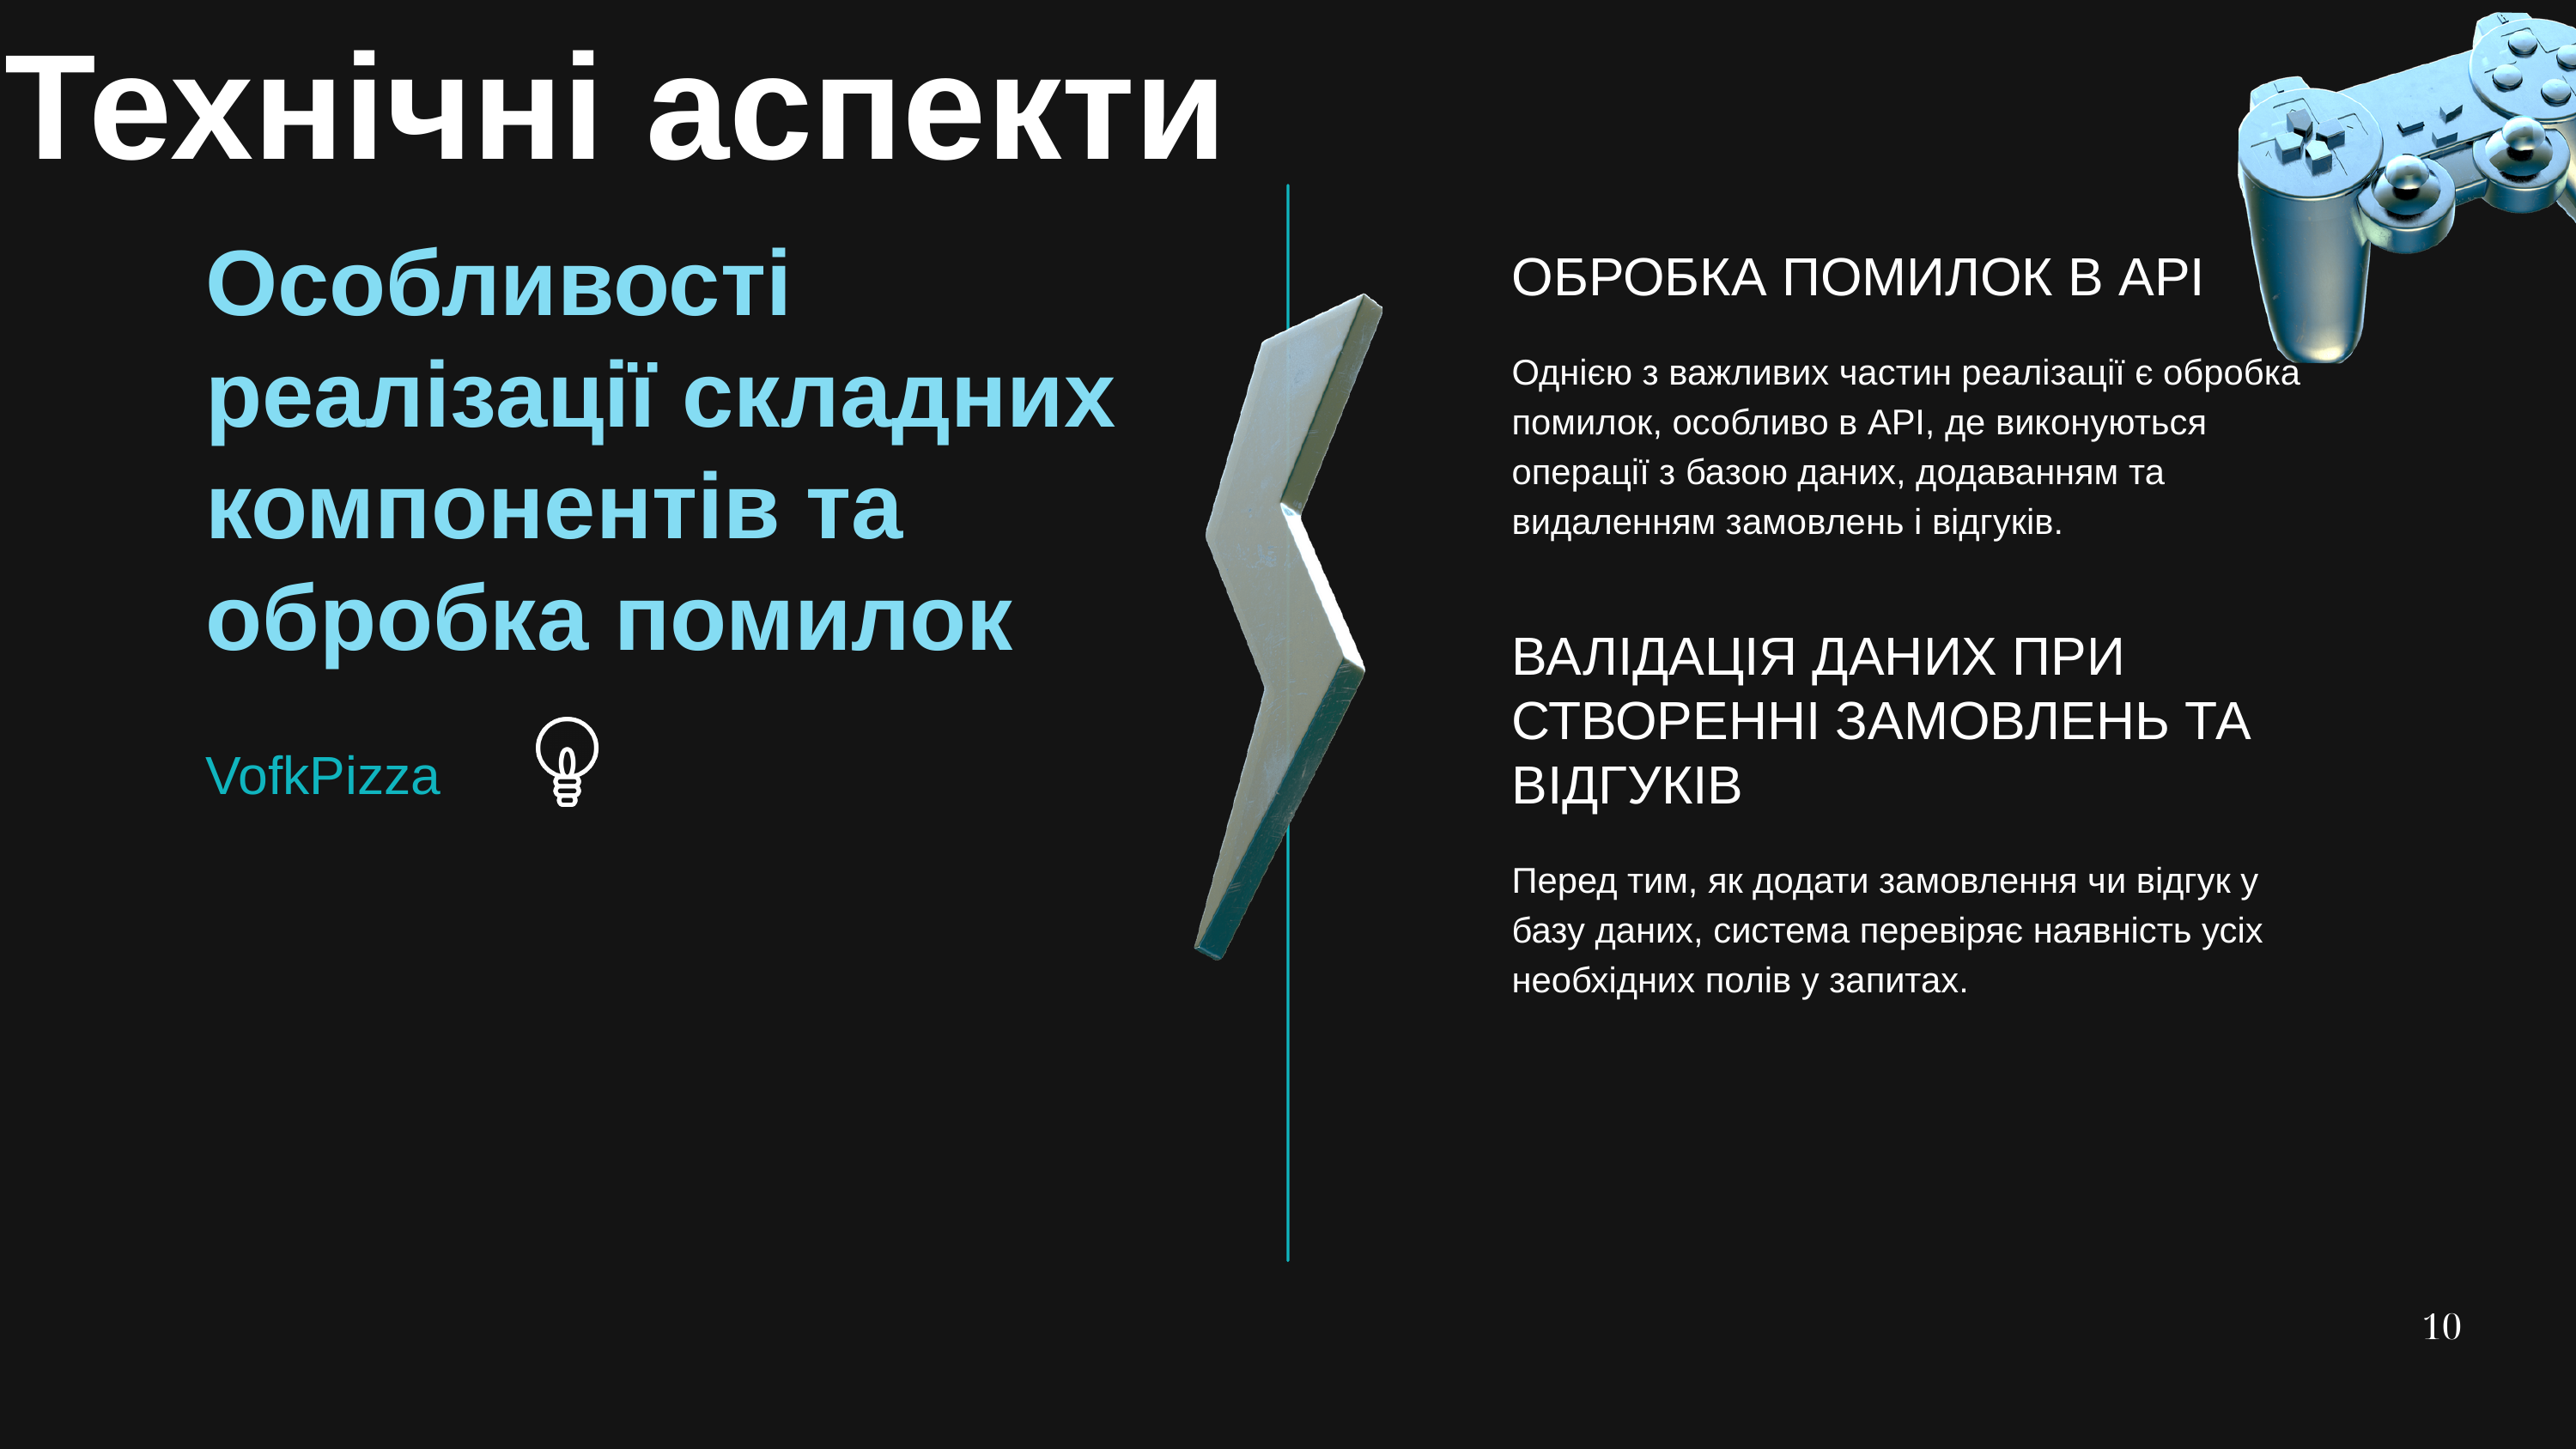

Технічні аспекти

Особливості реалізації складних компонентів та обробка помилок
VofkPizza
| ОБРОБКА ПОМИЛОК В API |
| --- |
| Однією з важливих частин реалізації є обробка помилок, особливо в API, де виконуються операції з базою даних, додаванням та видаленням замовлень і відгуків. |
|  |
| ВАЛІДАЦІЯ ДАНИХ ПРИ СТВОРЕННІ ЗАМОВЛЕНЬ ТА ВІДГУКІВ |
| Перед тим, як додати замовлення чи відгук у базу даних, система перевіряє наявність усіх необхідних полів у запитах. |
|  |
|  |

10